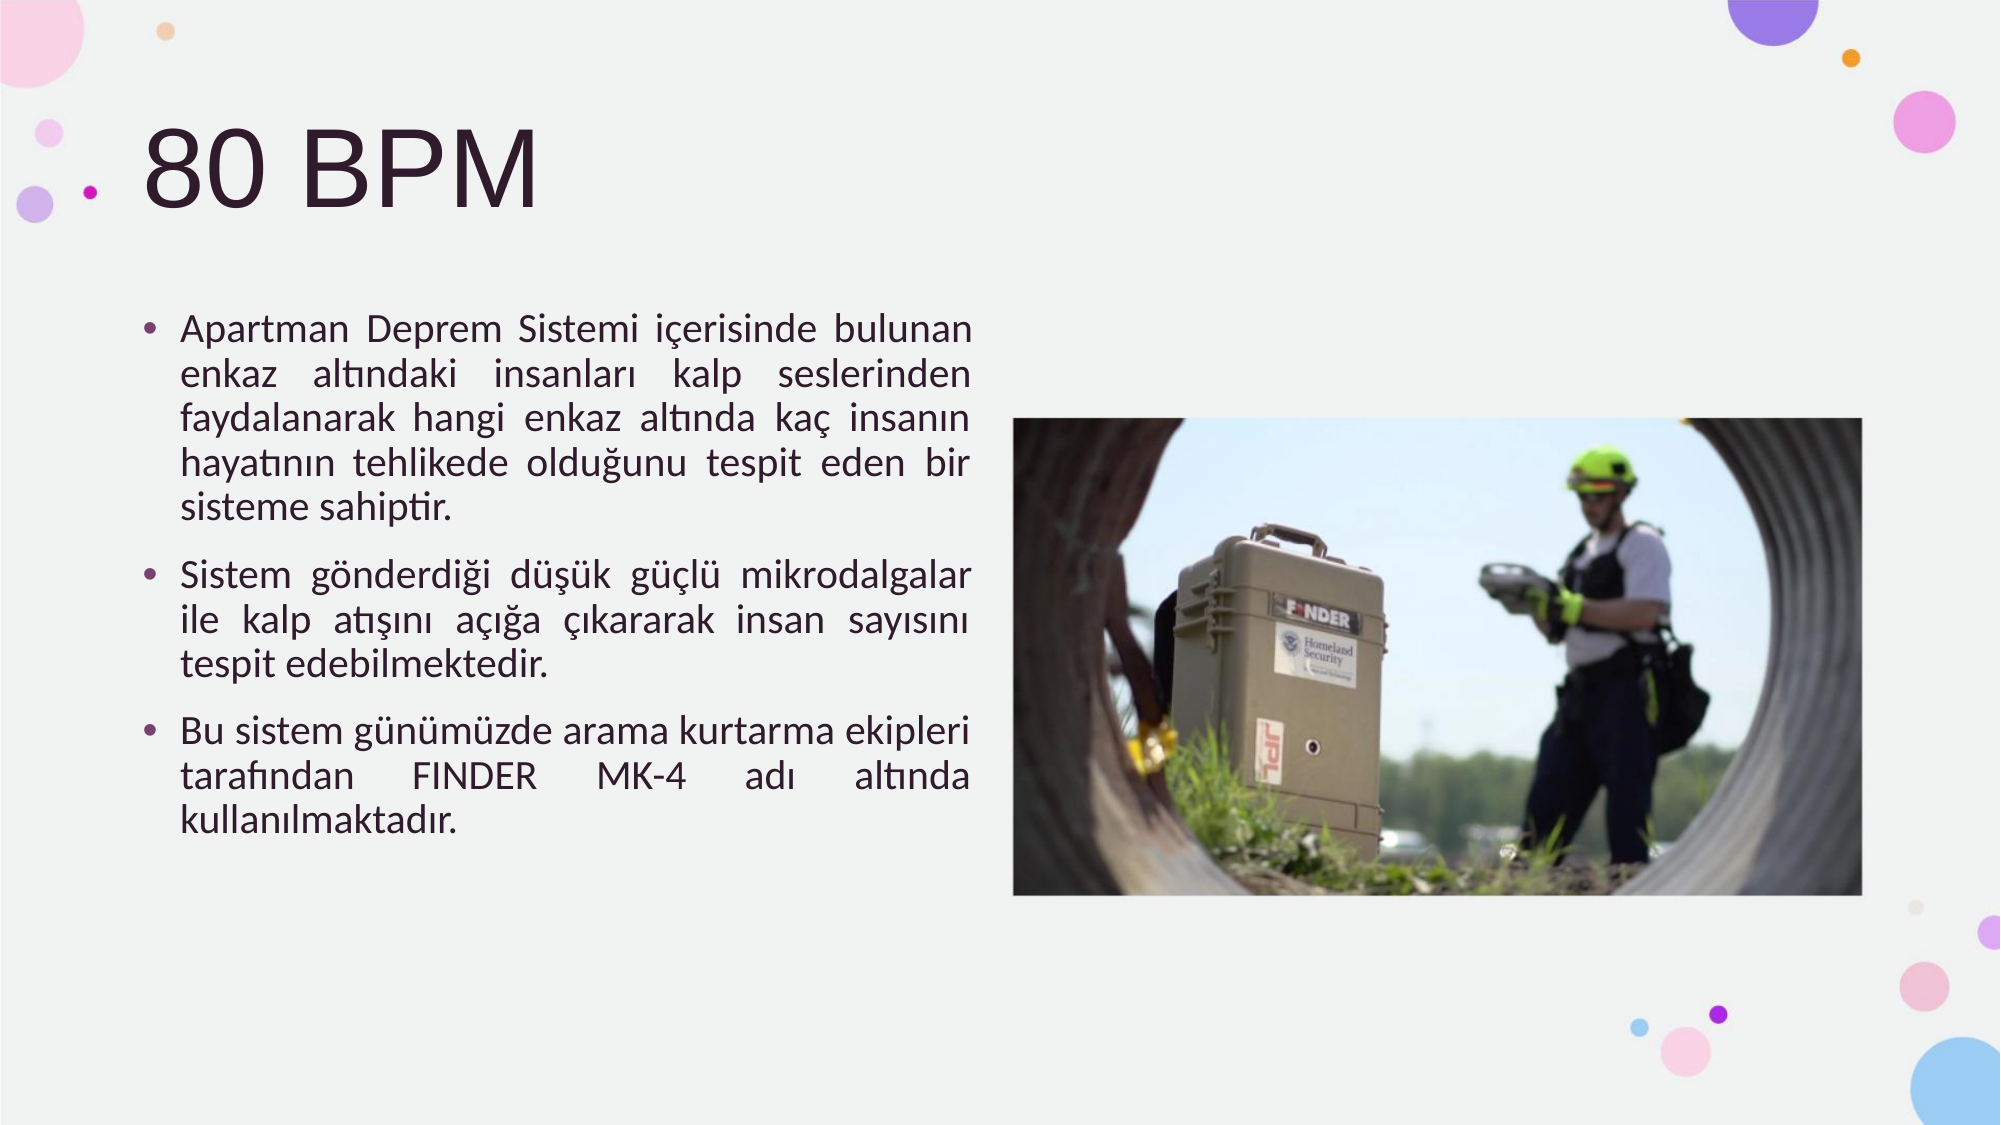

80 BPM
• Apartman Deprem Sistemi içerisinde bulunan
enkaz altındaki insanları kalp seslerinden
faydalanarak hangi enkaz altında kaç insanın
hayatının tehlikede olduğunu tespit eden bir
sisteme sahiptir.
• Sistem gönderdiği düşük güçlü mikrodalgalar
ile kalp atışını açığa çıkararak insan sayısını
tespit edebilmektedir.
• Bu sistem günümüzde arama kurtarma ekipleri
tarafından FINDER MK-4 adı altında
kullanılmaktadır.